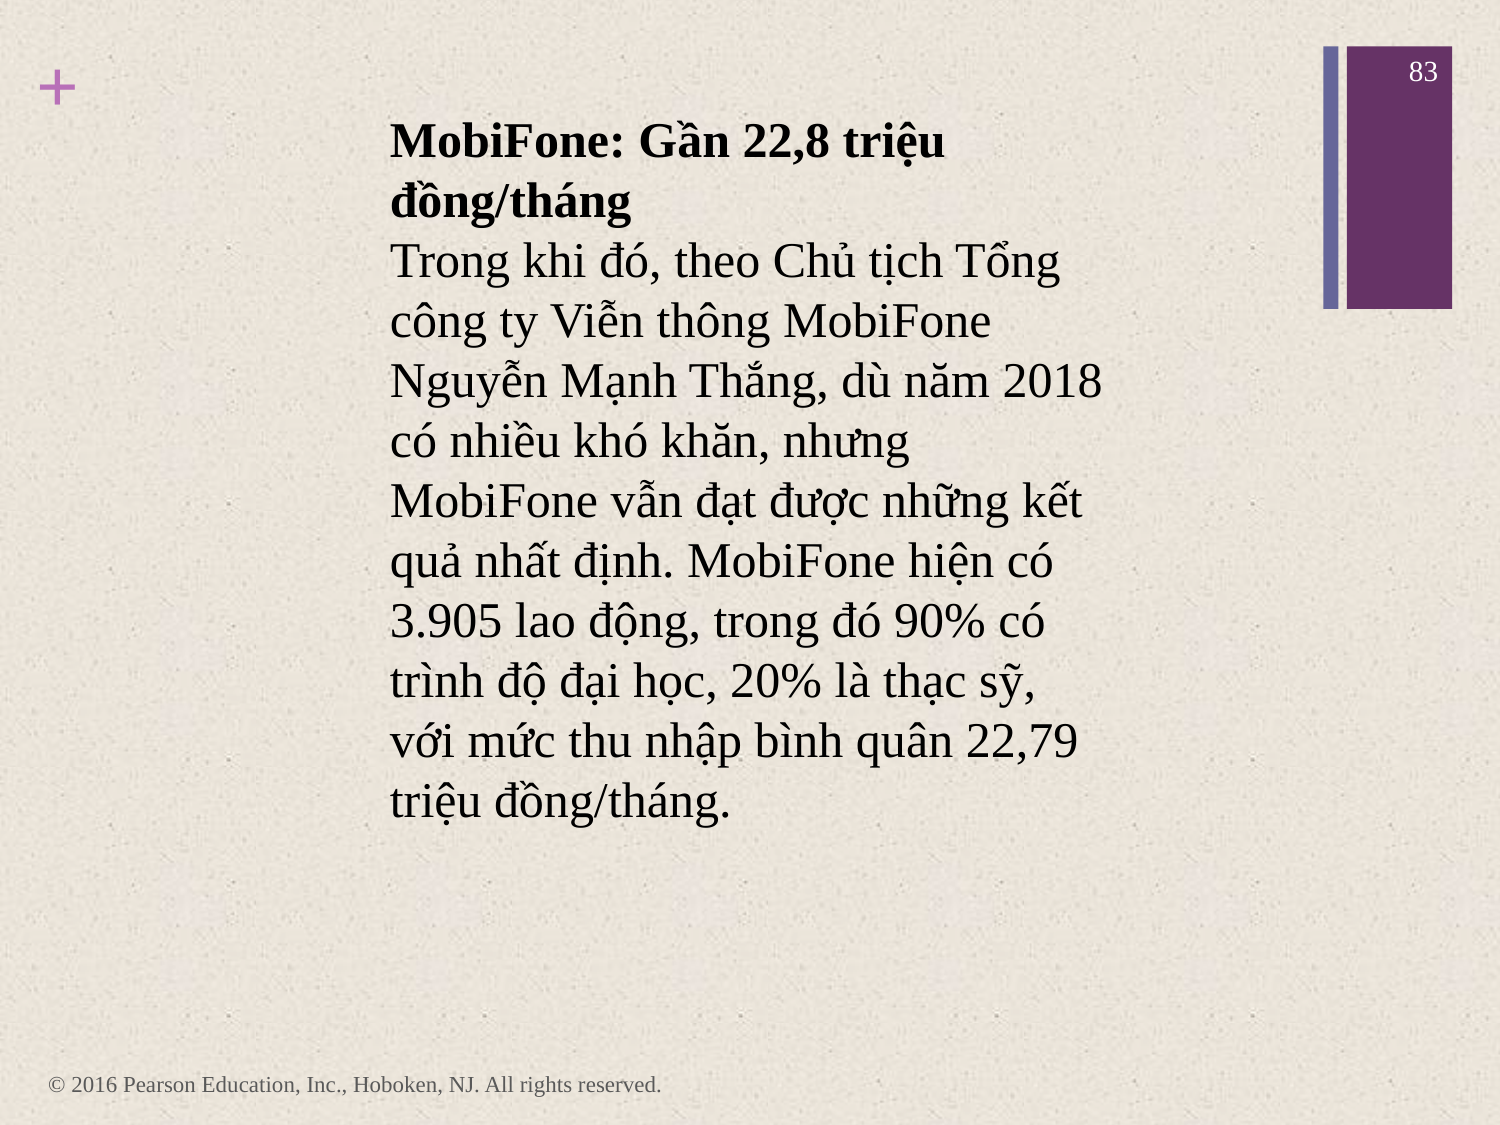

83
#
MobiFone: Gần 22,8 triệu đồng/tháng
Trong khi đó, theo Chủ tịch Tổng công ty Viễn thông MobiFone Nguyễn Mạnh Thắng, dù năm 2018 có nhiều khó khăn, nhưng MobiFone vẫn đạt được những kết quả nhất định. MobiFone hiện có 3.905 lao động, trong đó 90% có trình độ đại học, 20% là thạc sỹ, với mức thu nhập bình quân 22,79 triệu đồng/tháng.

© 2016 Pearson Education, Inc., Hoboken, NJ. All rights reserved.